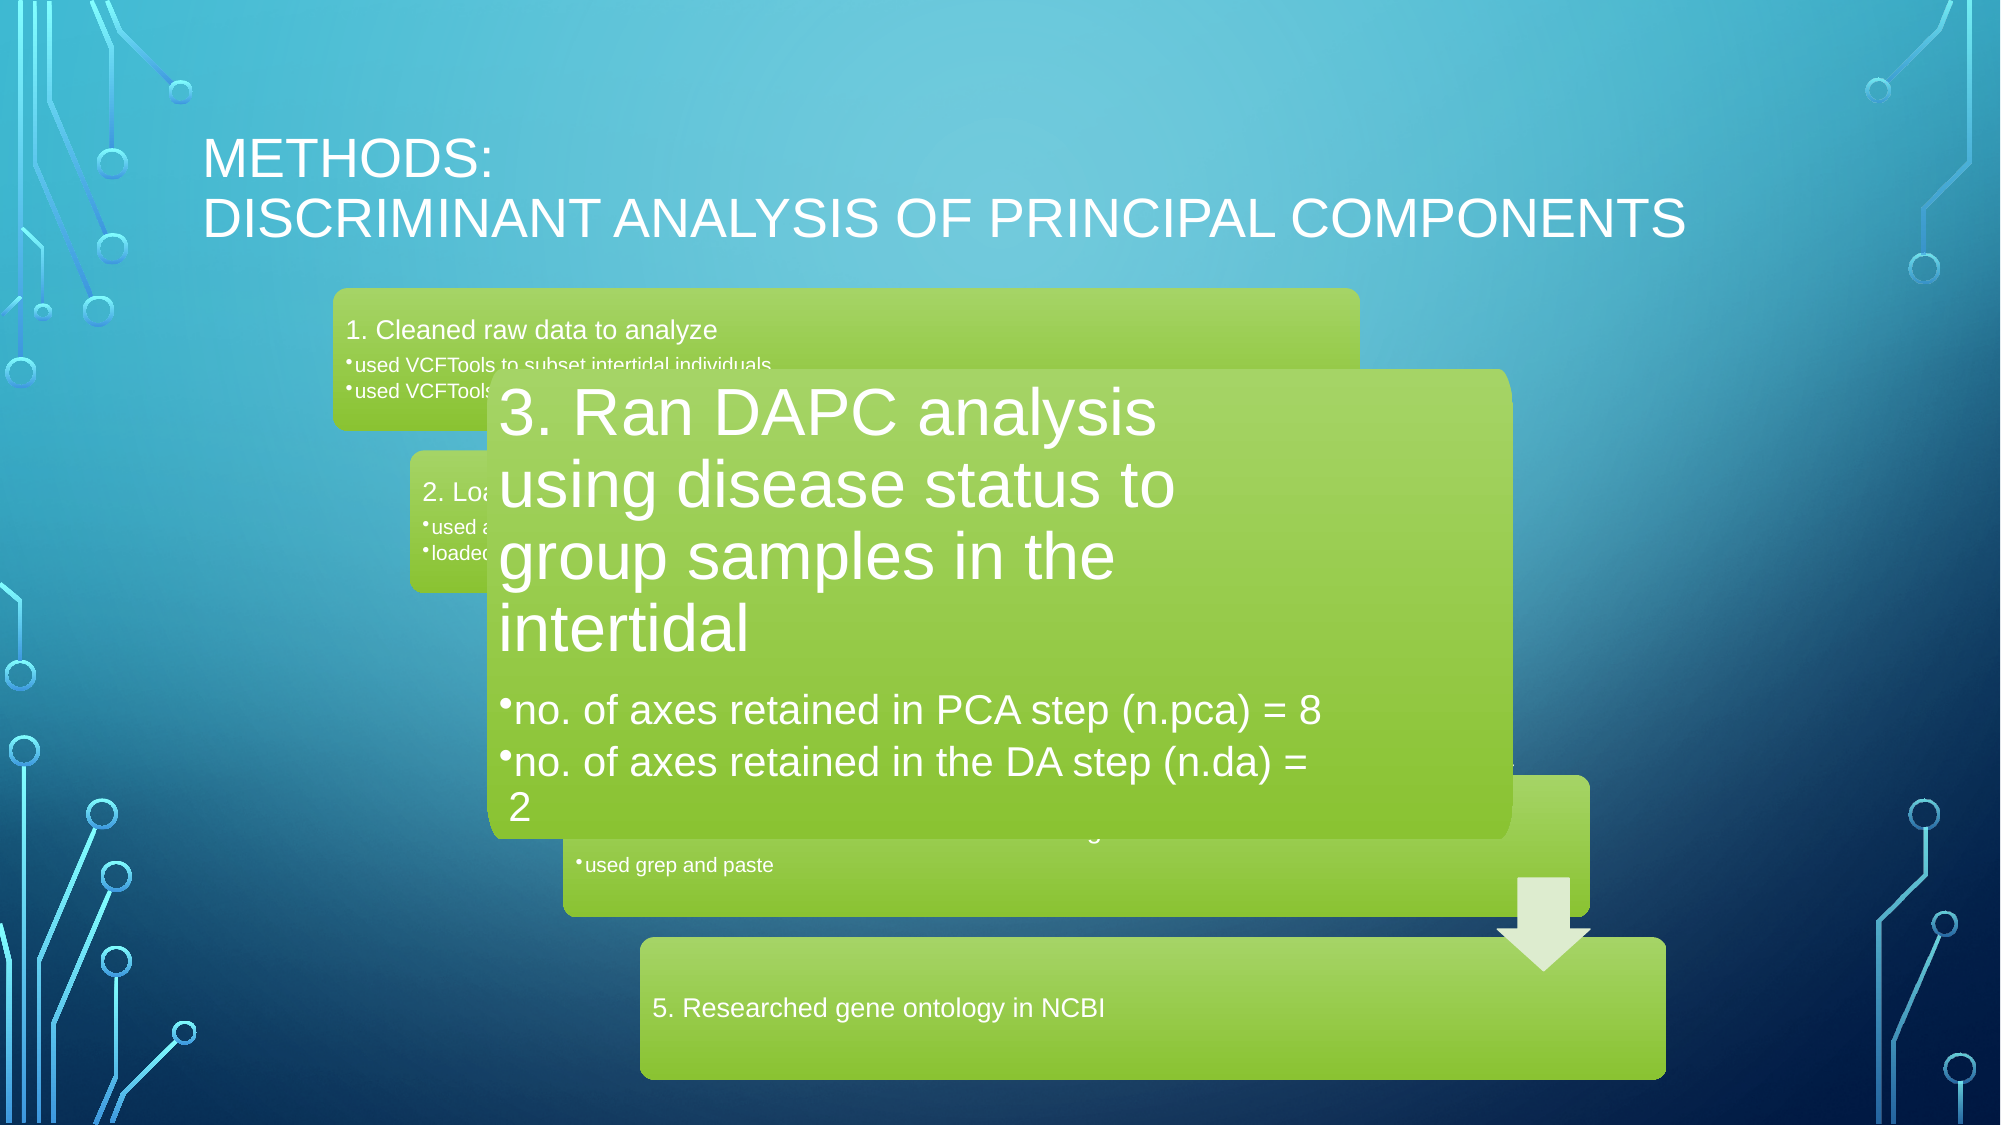

# Methods: Discriminant Analysis of Principal Components
1. Cleaned raw data to analyze
used VCFTools to subset intertidal individuals
used VCFTools to filter the file (min/max 2; maf 0.02; max-miss 0.8)
3. Ran DAPC analysis using disease status to group samples in the intertidal
no. of axes retained in PCA step (n.pca) = 8
no. of axes retained in the DA step (n.da) = 2

2. Loaded VCF SNP data into R for analysis
used adegenet to create genlight object from VCF file for efficient analysis
loaded and organized metadata to match my VCF file

4. Made annotation table in Termnal with significant loci
used grep and paste

5. Researched gene ontology in NCBI